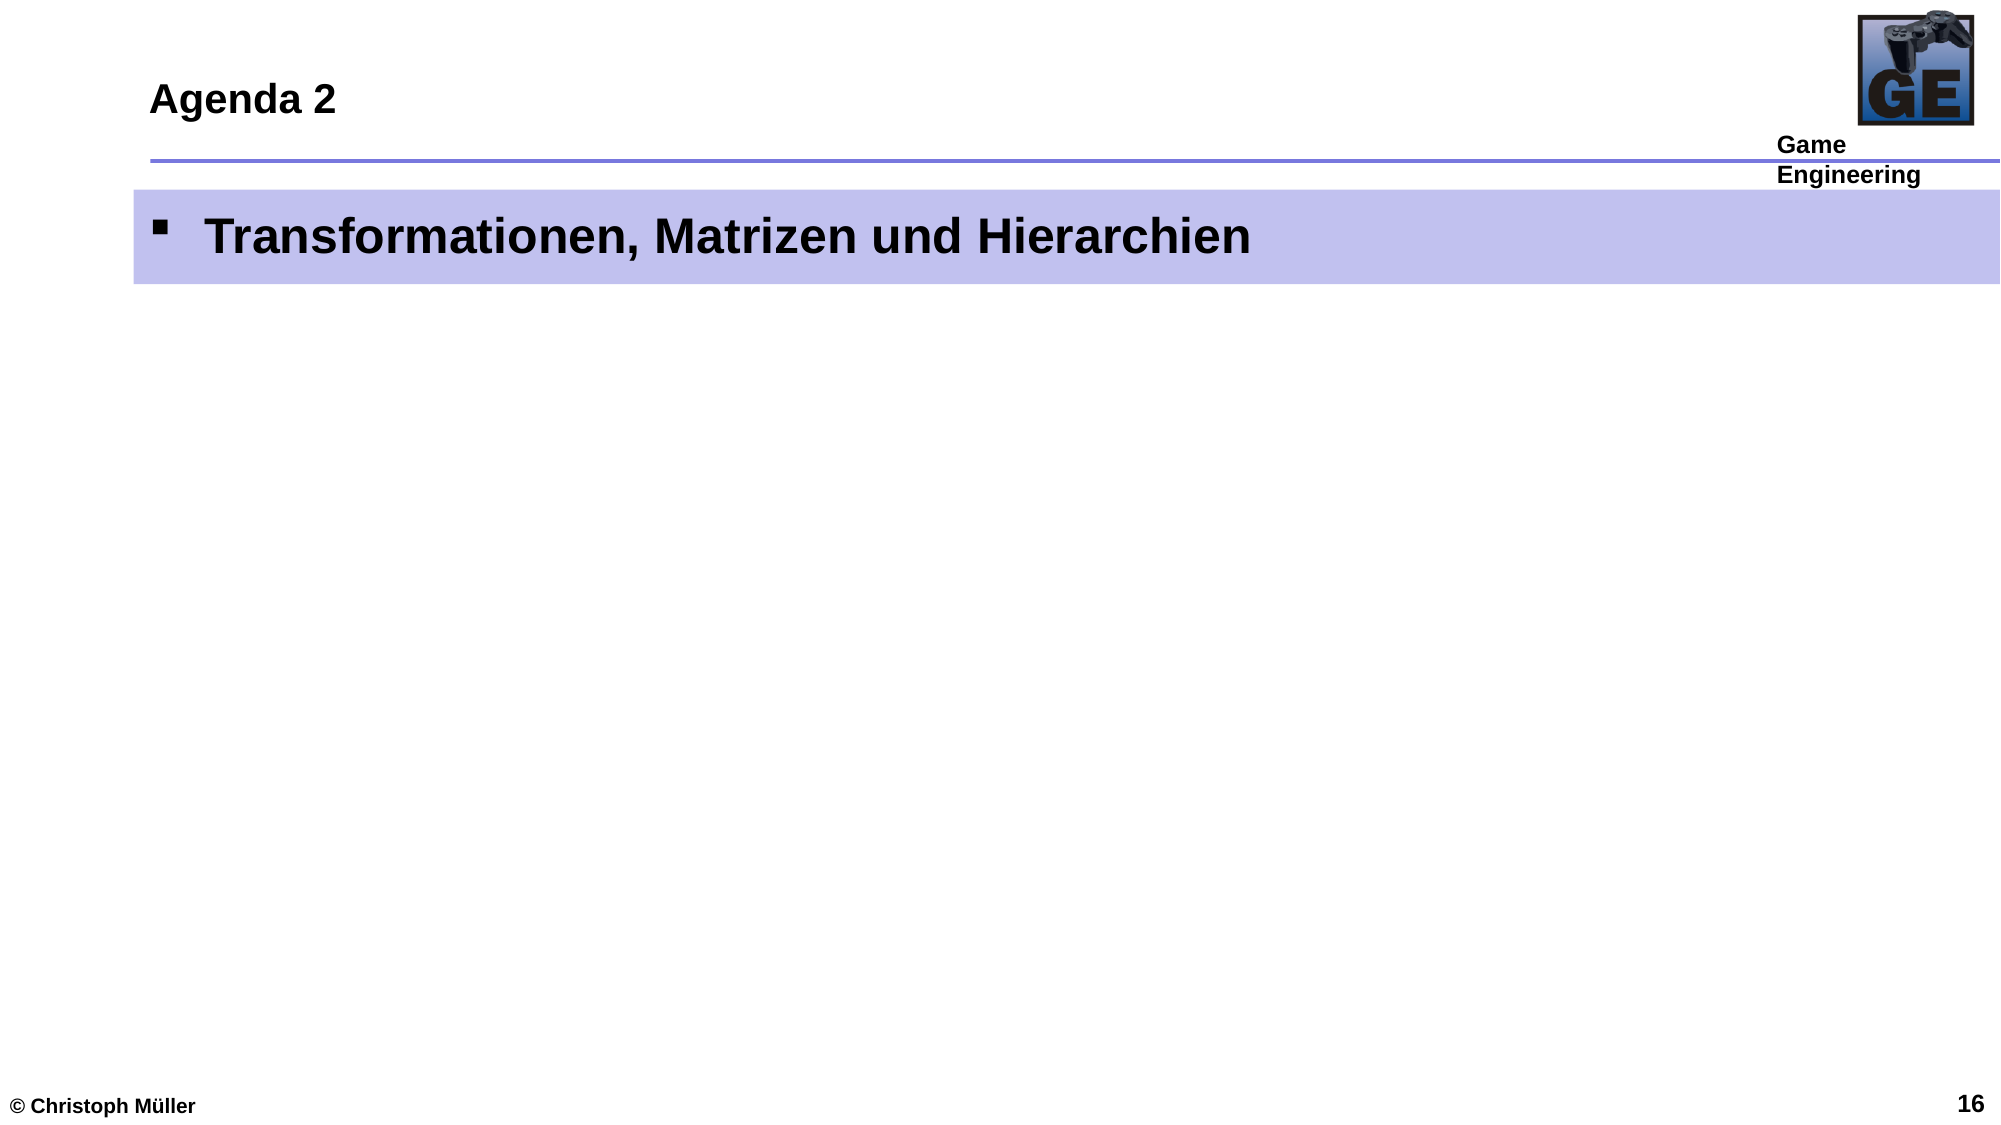

# Agenda 2

Transformationen, Matrizen und Hierarchien